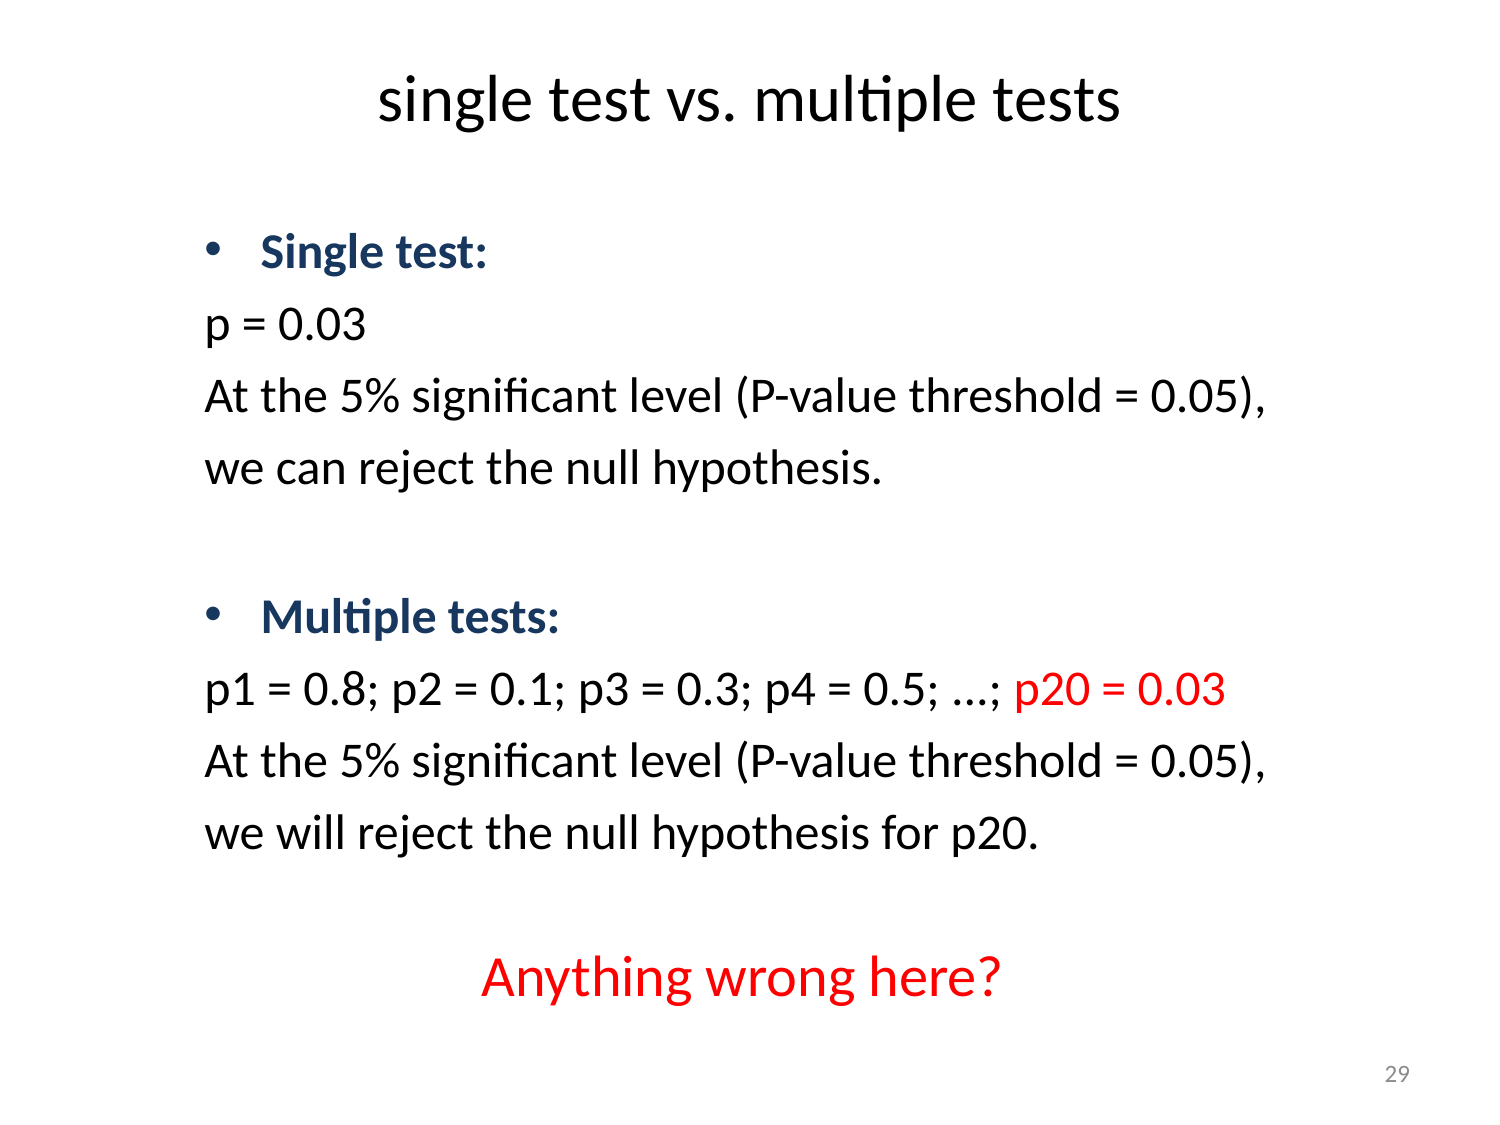

single test vs. multiple tests
Single test:
p = 0.03
At the 5% significant level (P-value threshold = 0.05), we can reject the null hypothesis.
Multiple tests:
p1 = 0.8; p2 = 0.1; p3 = 0.3; p4 = 0.5; ...; p20 = 0.03
At the 5% significant level (P-value threshold = 0.05), we will reject the null hypothesis for p20.
Anything wrong here?
29